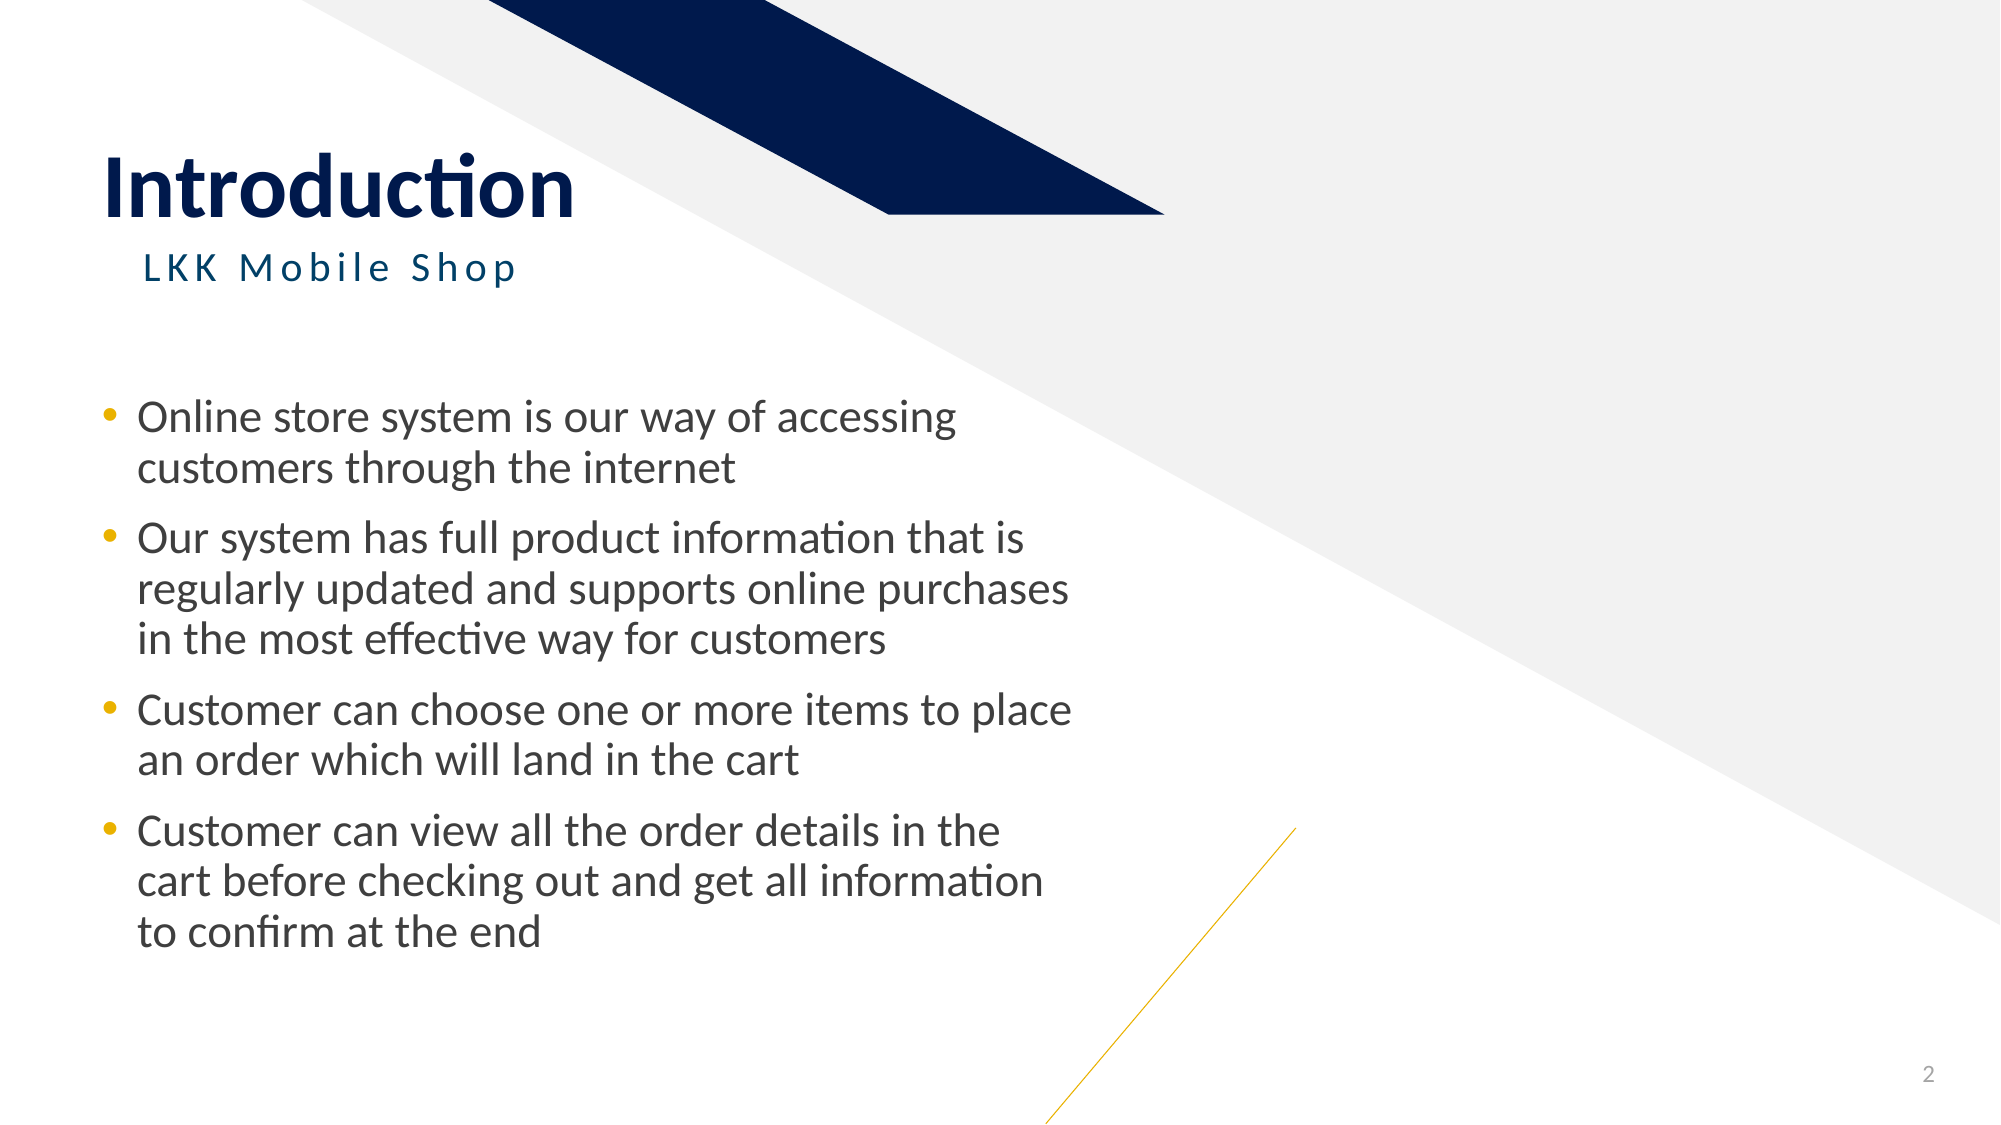

# Introduction
LKK Mobile Shop

Online store system is our way of accessing customers through the internet
Our system has full product information that is regularly updated and supports online purchases in the most effective way for customers
Customer can choose one or more items to place an order which will land in the cart
Customer can view all the order details in the cart before checking out and get all information to confirm at the end

2